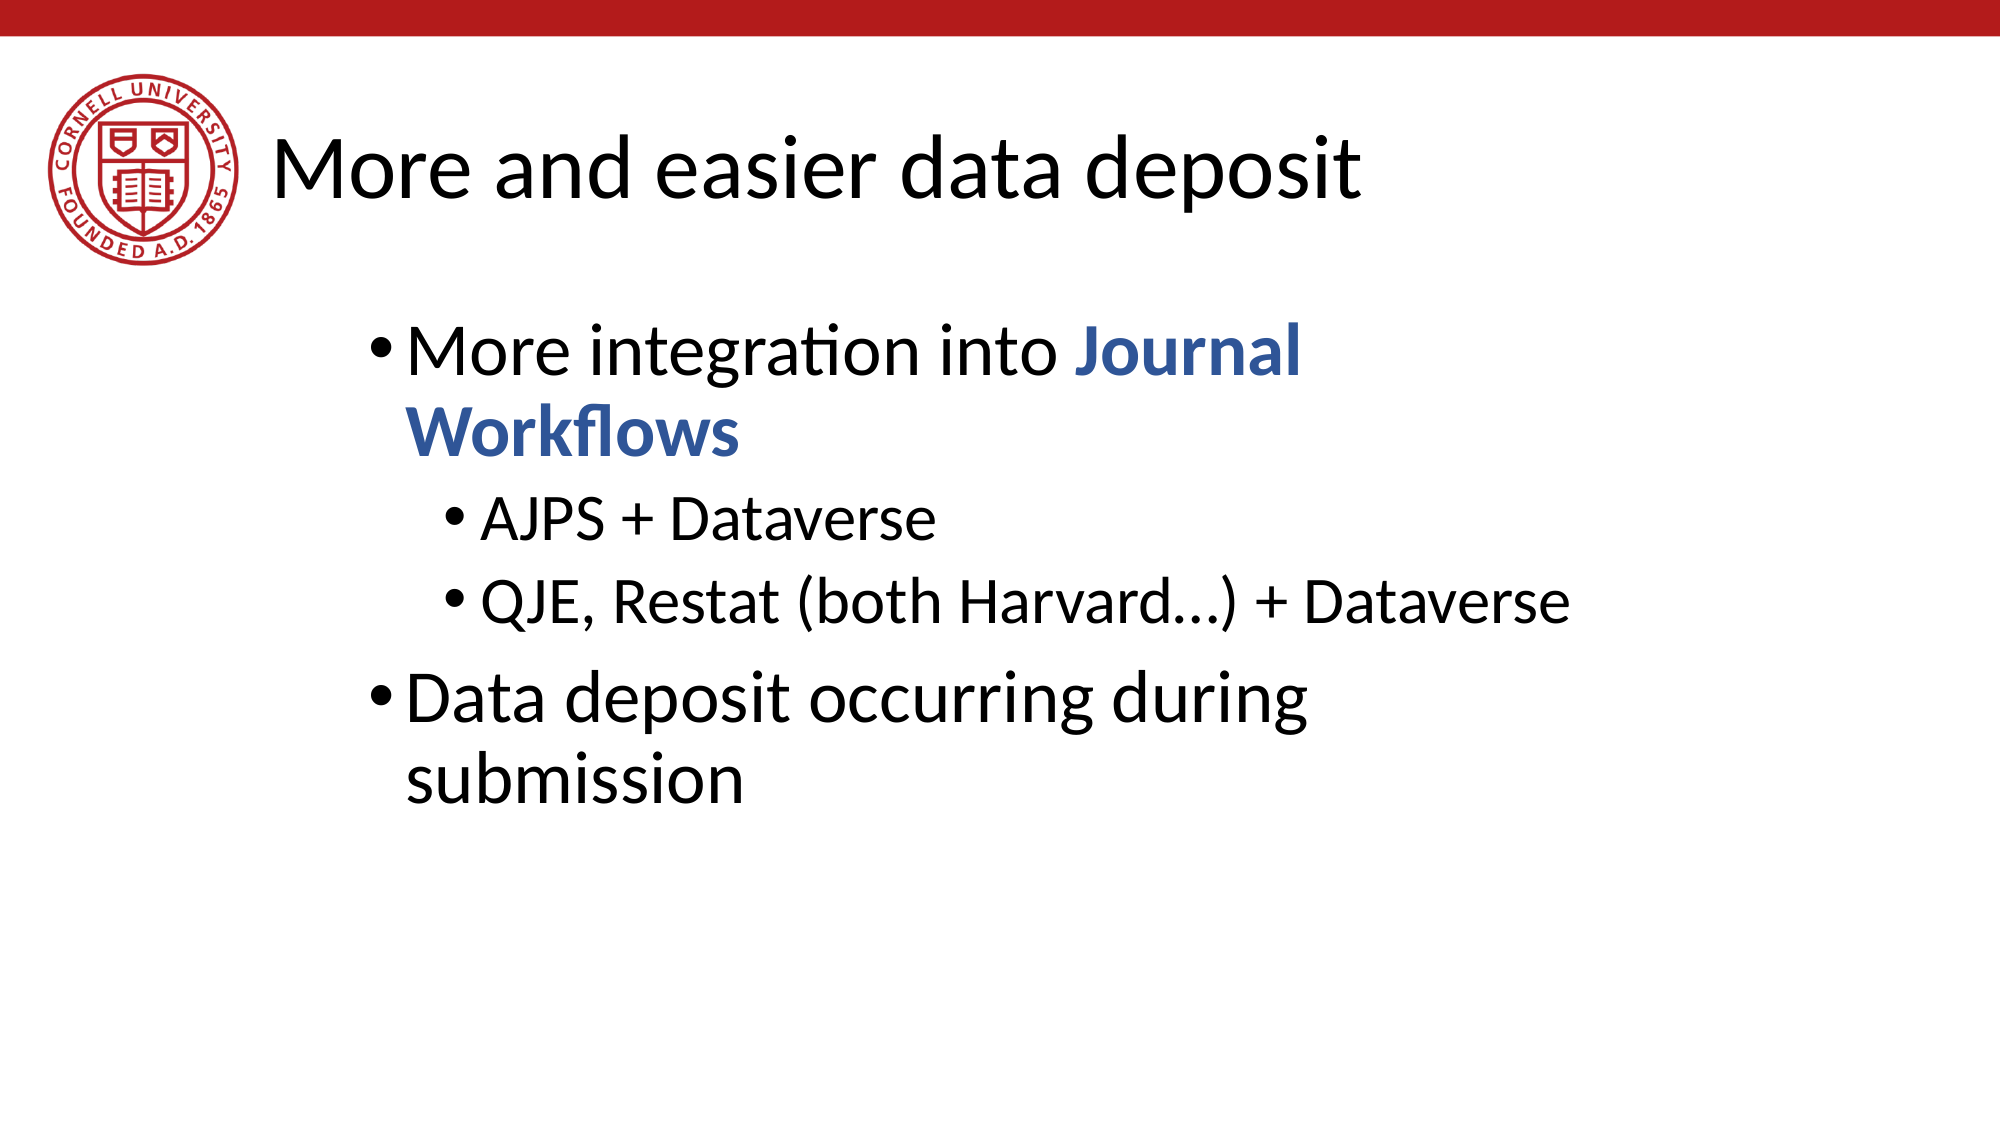

# More and easier data deposit
More integration into Journal Workflows
AJPS + Dataverse
QJE, Restat (both Harvard…) + Dataverse
Data deposit occurring during submission